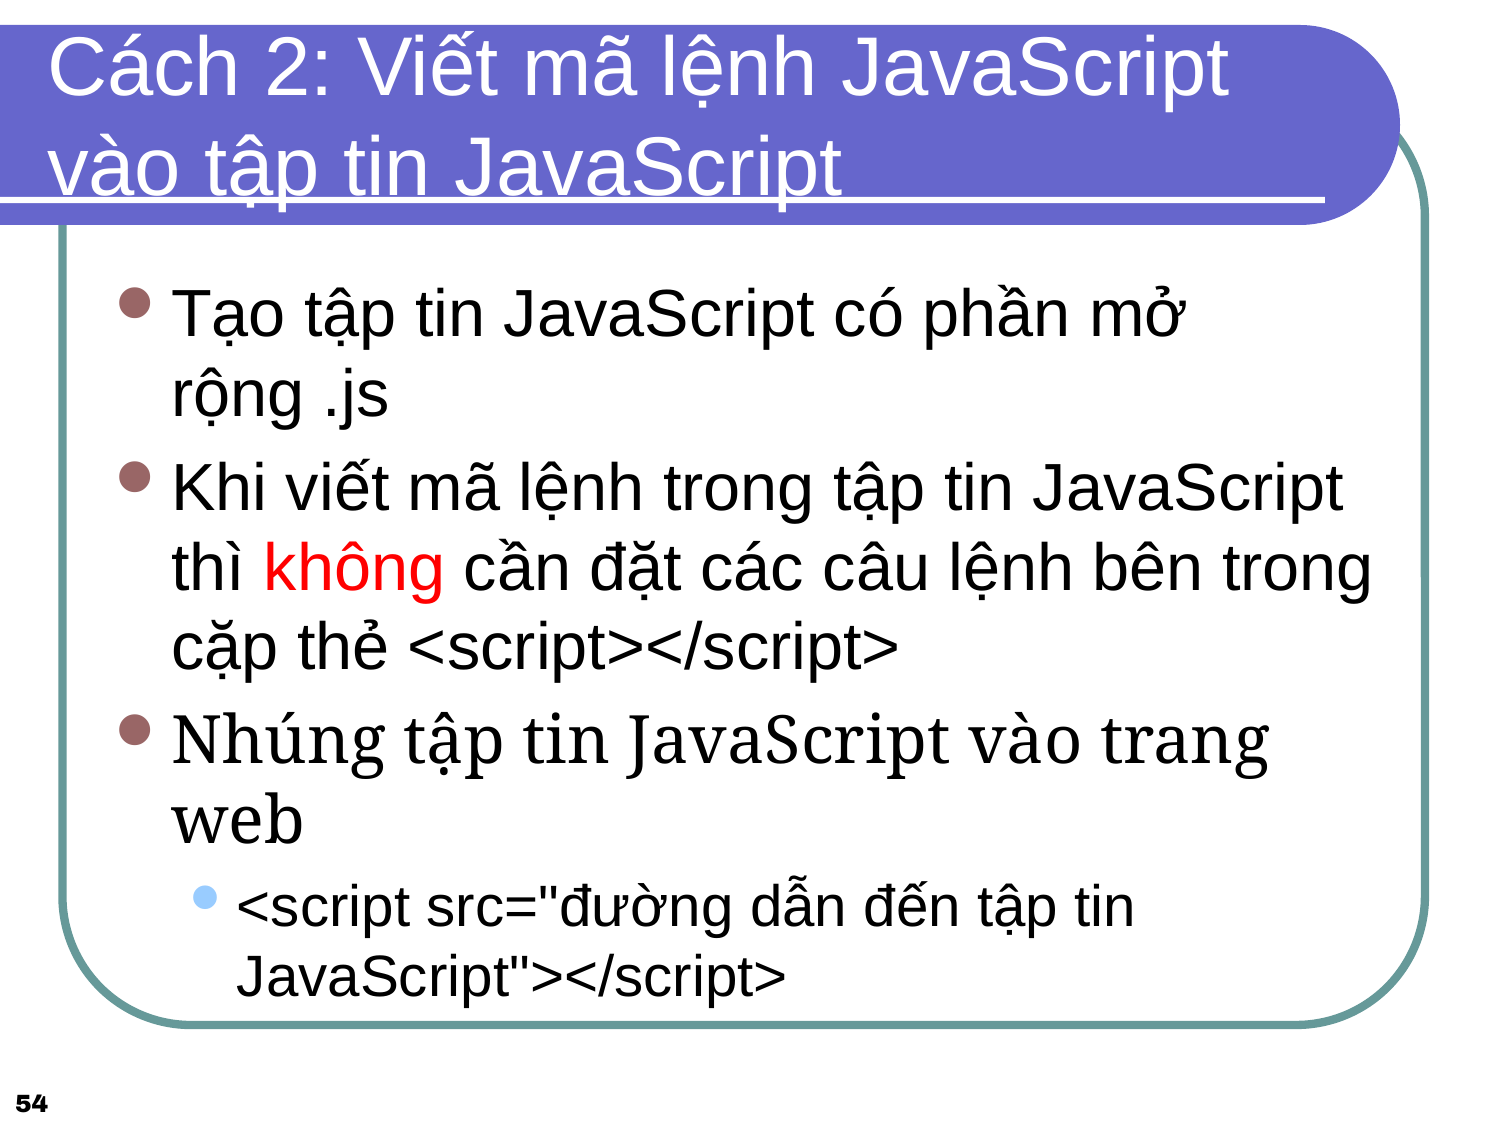

# Cách 2: Viết mã lệnh JavaScript vào tập tin JavaScript
Tạo tập tin JavaScript có phần mở rộng .js
Khi viết mã lệnh trong tập tin JavaScript thì không cần đặt các câu lệnh bên trong cặp thẻ <script></script>
Nhúng tập tin JavaScript vào trang web
<script src="đường dẫn đến tập tin JavaScript"></script>
54